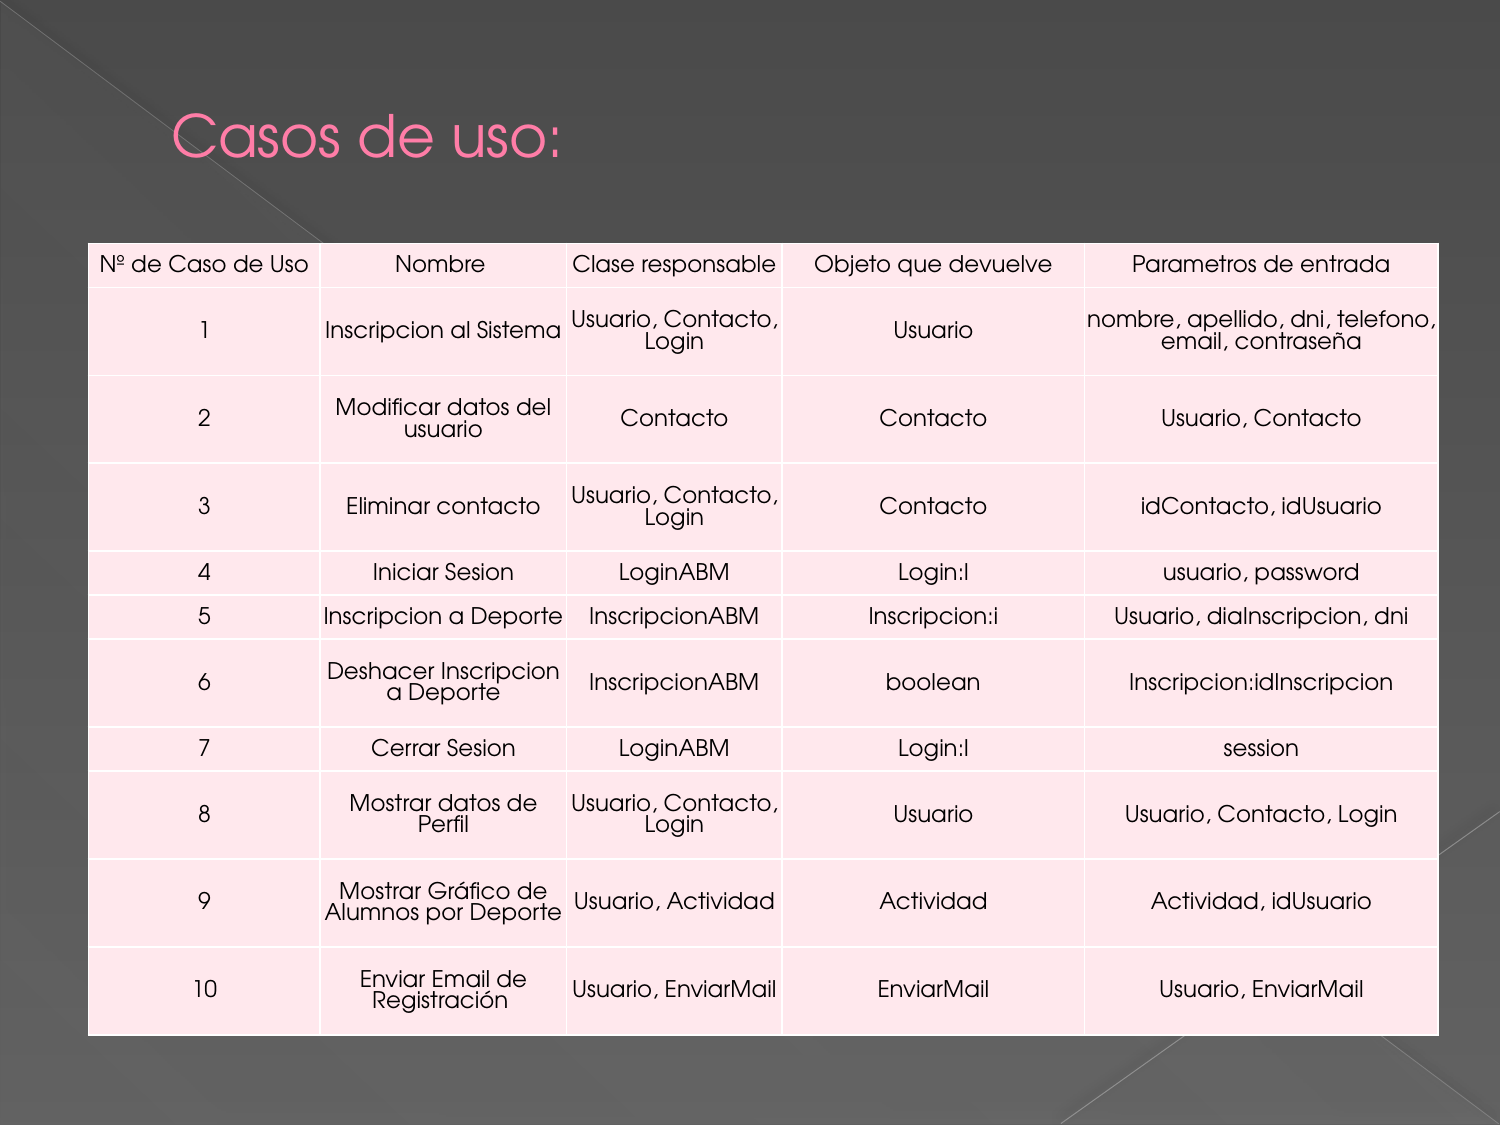

# Casos de uso:
| Nº de Caso de Uso | Nombre | Clase responsable | Objeto que devuelve | Parametros de entrada |
| --- | --- | --- | --- | --- |
| 1 | Inscripcion al Sistema | Usuario, Contacto, Login | Usuario | nombre, apellido, dni, telefono, email, contraseña |
| 2 | Modificar datos del usuario | Contacto | Contacto | Usuario, Contacto |
| 3 | Eliminar contacto | Usuario, Contacto, Login | Contacto | idContacto, idUsuario |
| 4 | Iniciar Sesion | LoginABM | Login:l | usuario, password |
| 5 | Inscripcion a Deporte | InscripcionABM | Inscripcion:i | Usuario, diaInscripcion, dni |
| 6 | Deshacer Inscripcion a Deporte | InscripcionABM | boolean | Inscripcion:idInscripcion |
| 7 | Cerrar Sesion | LoginABM | Login:l | session |
| 8 | Mostrar datos de Perfil | Usuario, Contacto, Login | Usuario | Usuario, Contacto, Login |
| 9 | Mostrar Gráfico de Alumnos por Deporte | Usuario, Actividad | Actividad | Actividad, idUsuario |
| 10 | Enviar Email de Registración | Usuario, EnviarMail | EnviarMail | Usuario, EnviarMail |